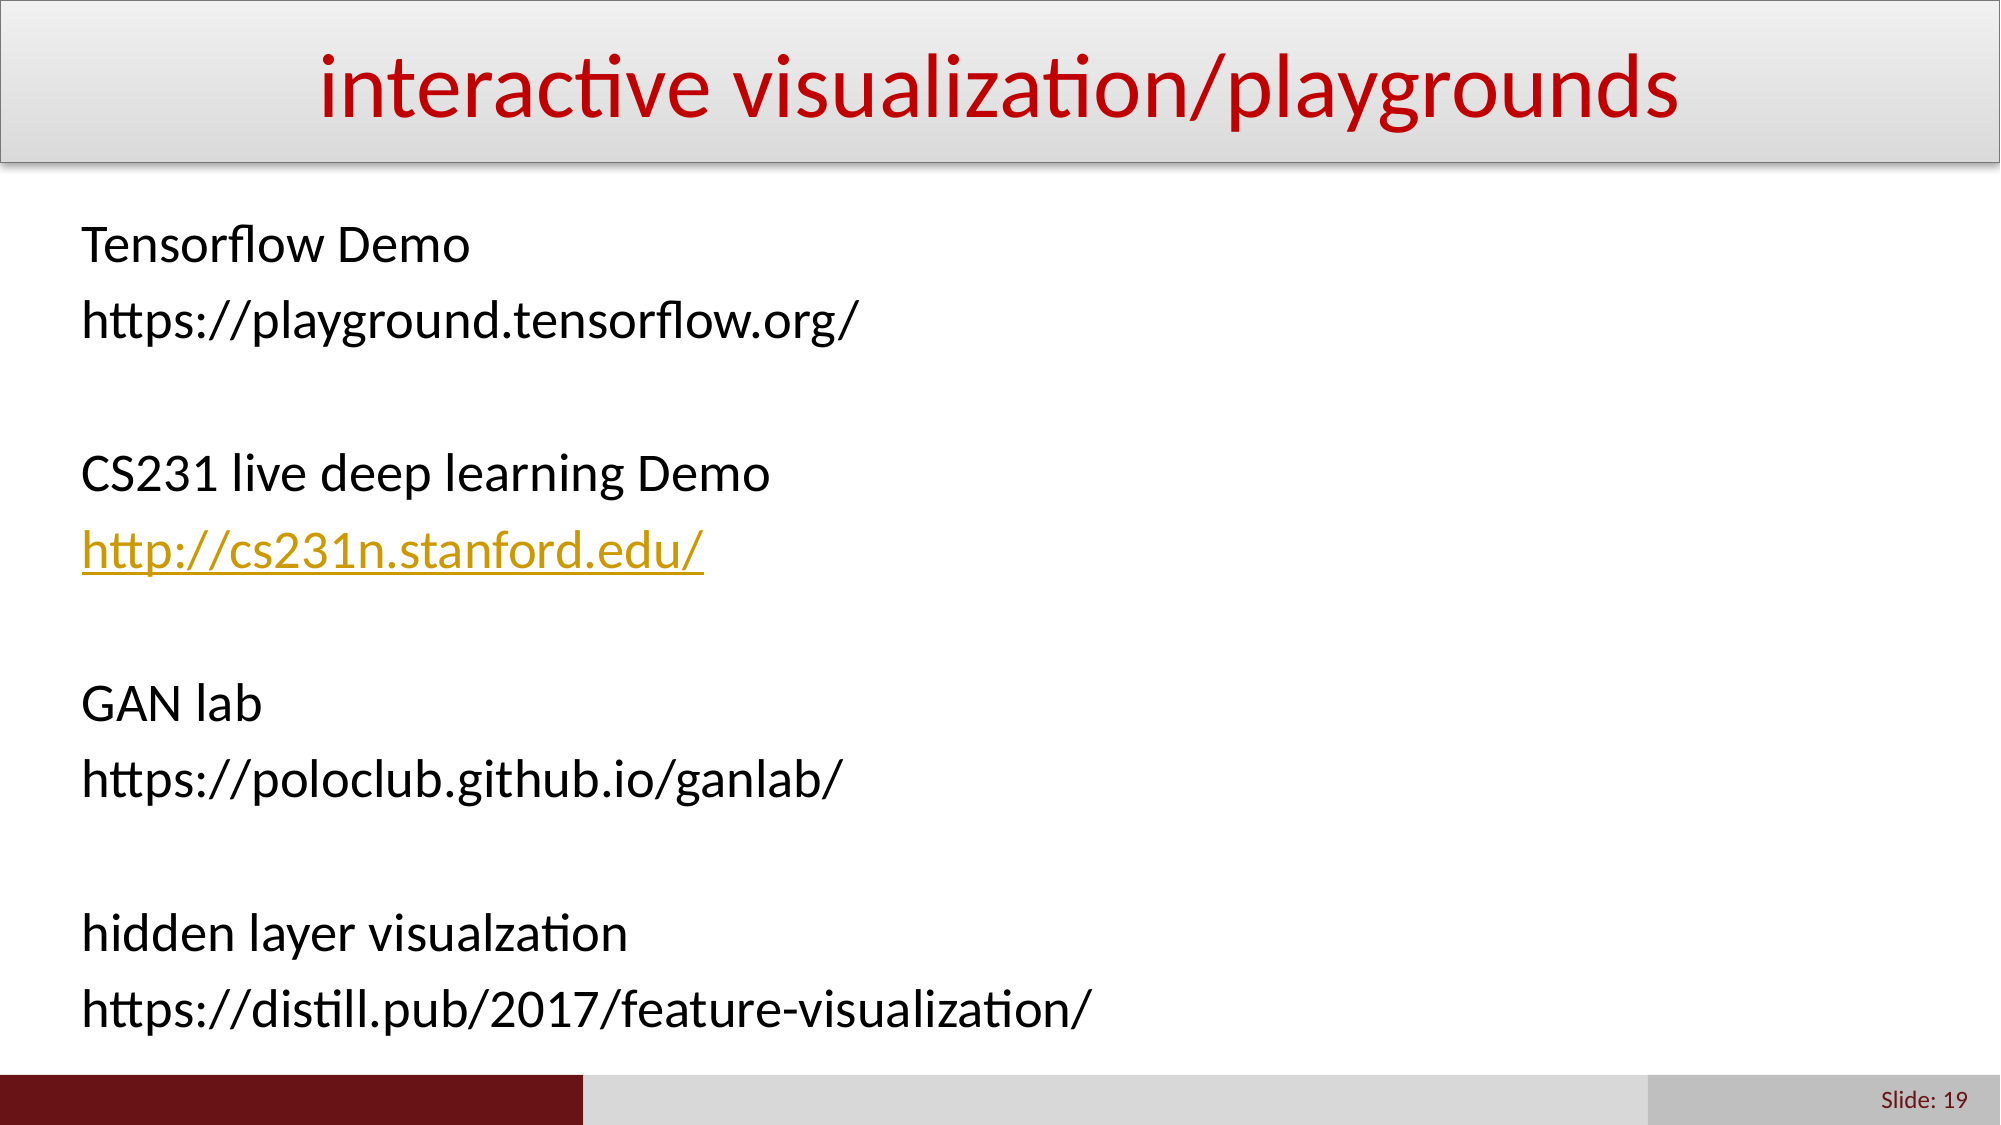

# interactive visualization/playgrounds
Tensorflow Demo
https://playground.tensorflow.org/

CS231 live deep learning Demo
http://cs231n.stanford.edu/

GAN lab
https://poloclub.github.io/ganlab/

hidden layer visualzation
https://distill.pub/2017/feature-visualization/